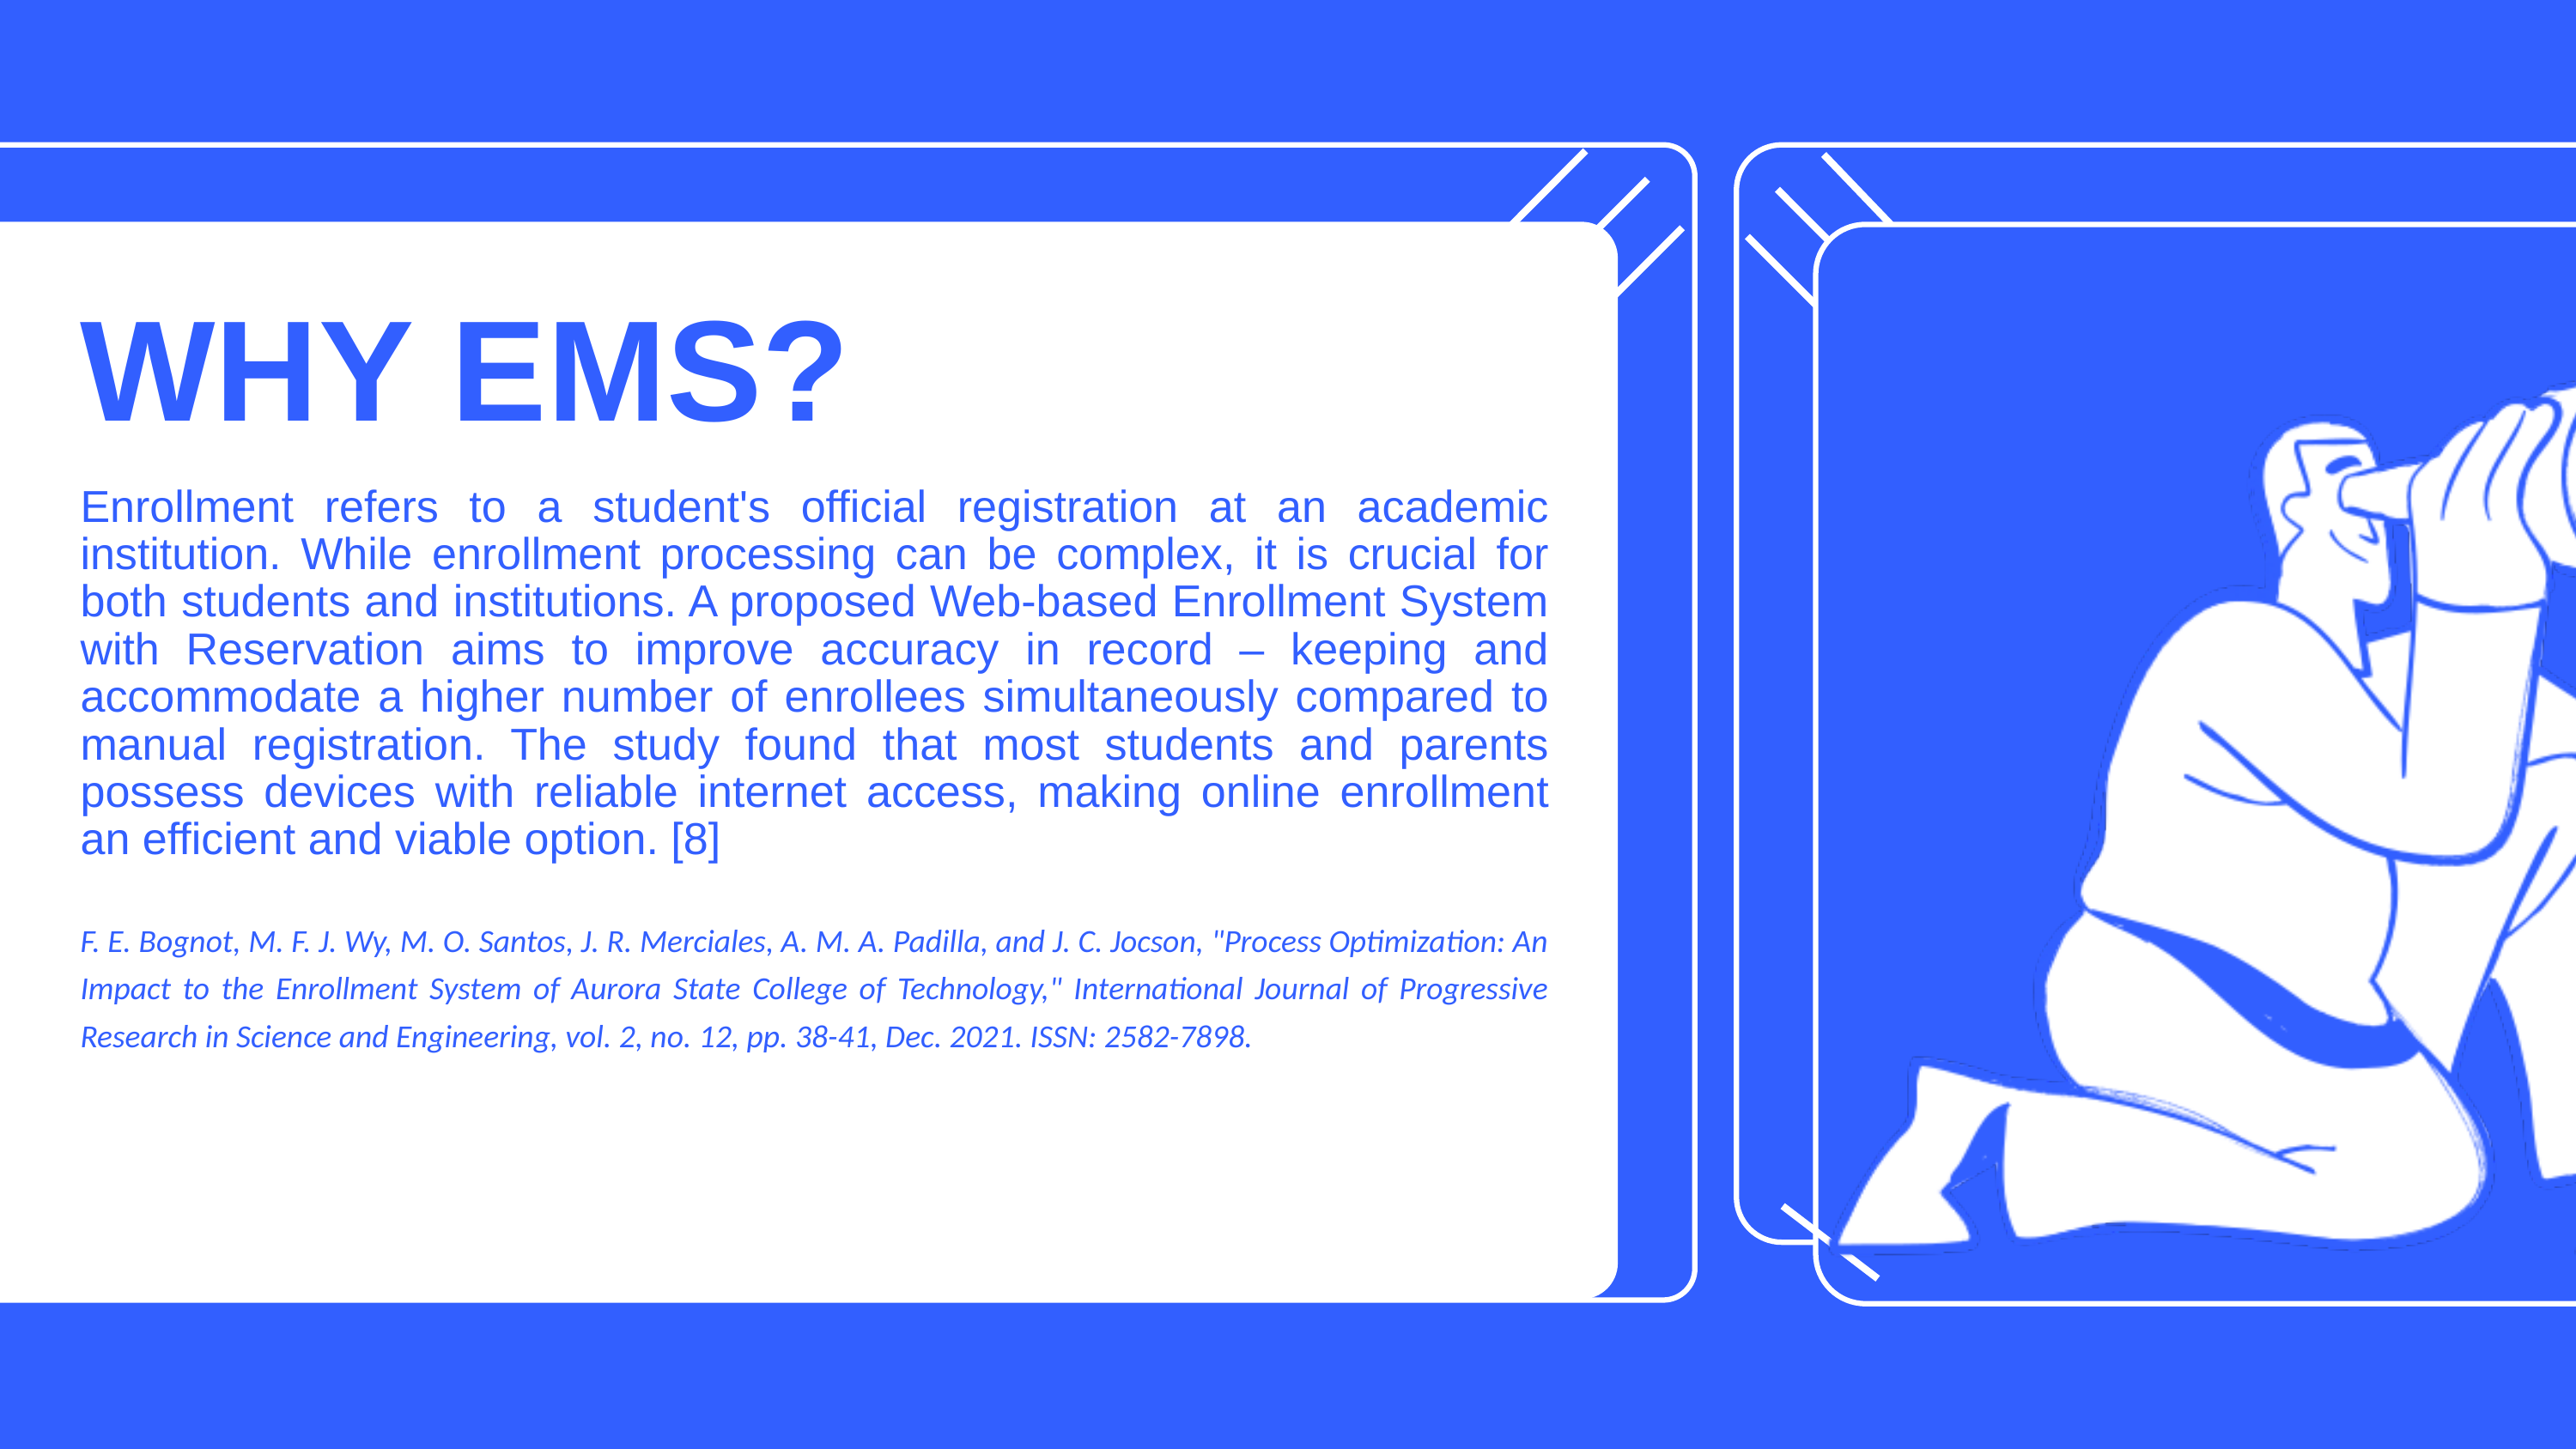

WHY EMS?

Enrollment refers to a student's official registration at an academic institution. While enrollment processing can be complex, it is crucial for both students and institutions. A proposed Web-based Enrollment System with Reservation aims to improve accuracy in record – keeping and accommodate a higher number of enrollees simultaneously compared to manual registration. The study found that most students and parents possess devices with reliable internet access, making online enrollment an efficient and viable option. [8]

F. E. Bognot, M. F. J. Wy, M. O. Santos, J. R. Merciales, A. M. A. Padilla, and J. C. Jocson, "Process Optimization: An Impact to the Enrollment System of Aurora State College of Technology," International Journal of Progressive Research in Science and Engineering, vol. 2, no. 12, pp. 38-41, Dec. 2021. ISSN: 2582-7898.